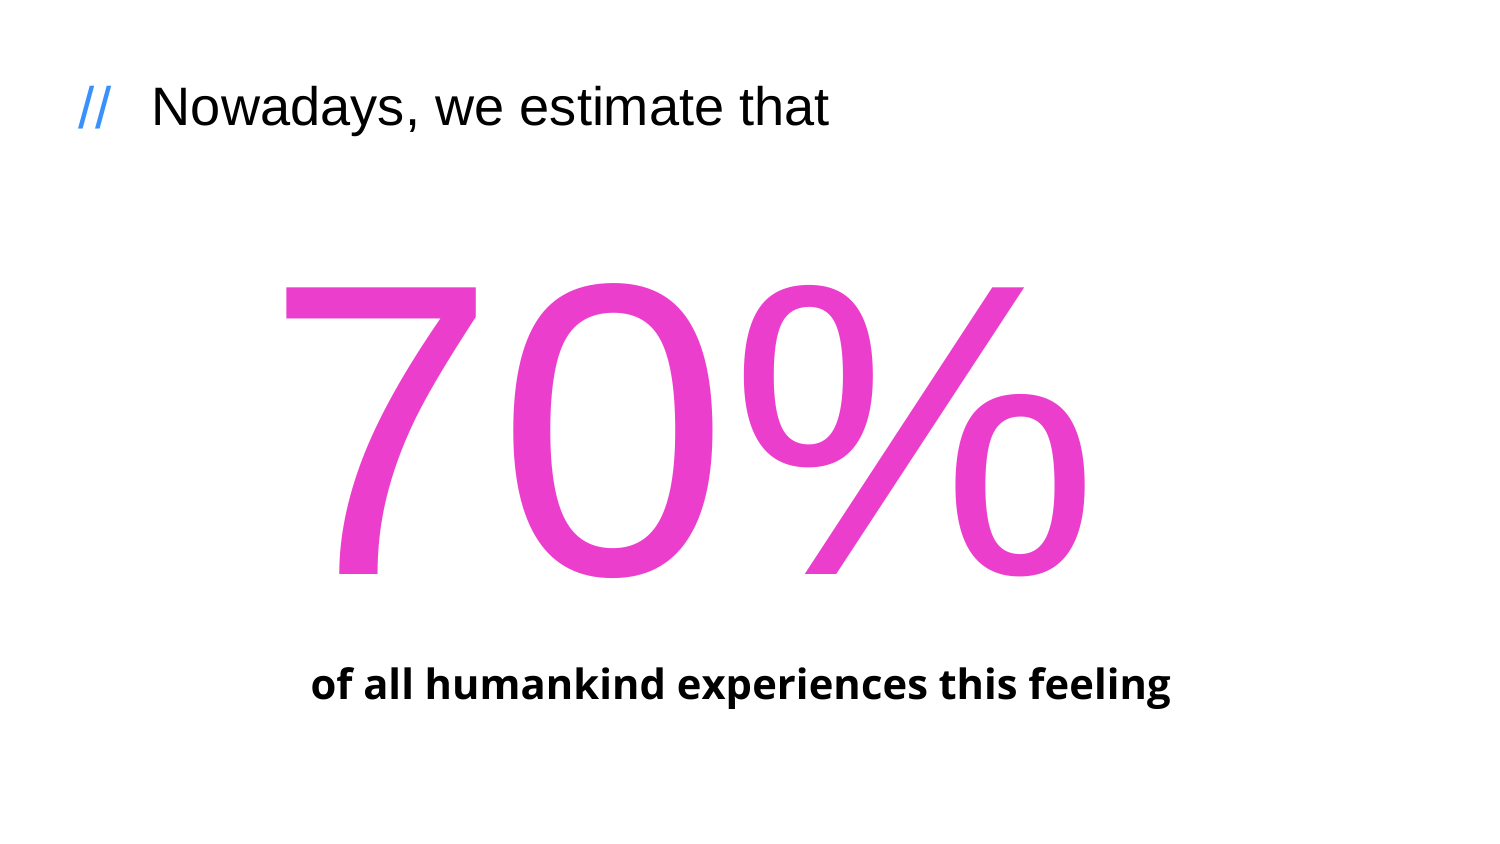

# Nowadays, we estimate that

70%
of all humankind experiences this feeling